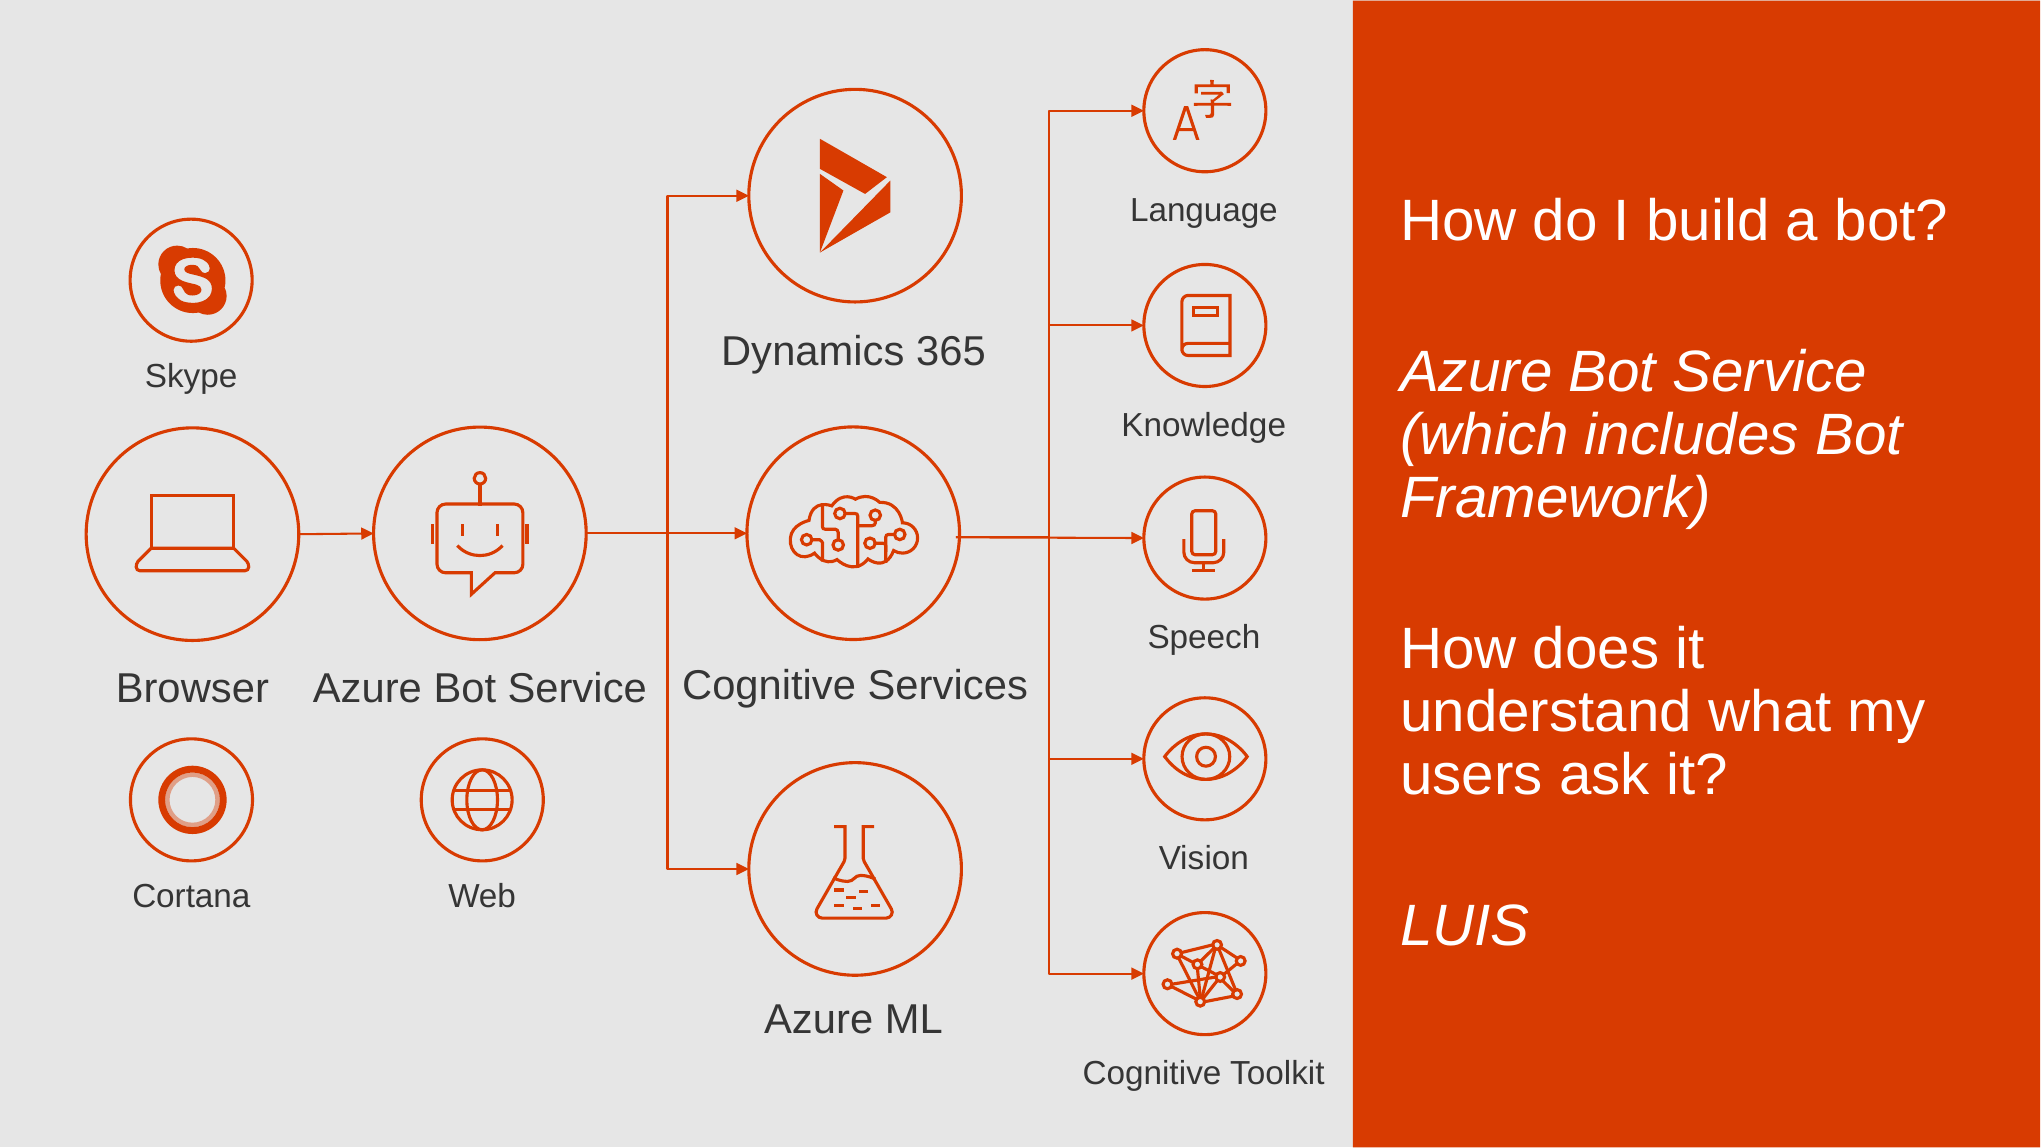

How do I build a bot?

Azure Bot Service (which includes Bot Framework)

How does it understand what my users ask it?

LUIS

Language

Knowledge

Dynamics 365
Skype

Speech

Cognitive Services
Browser
Azure Bot Service

Vision

Cortana
Web

Cognitive Toolkit

Azure ML